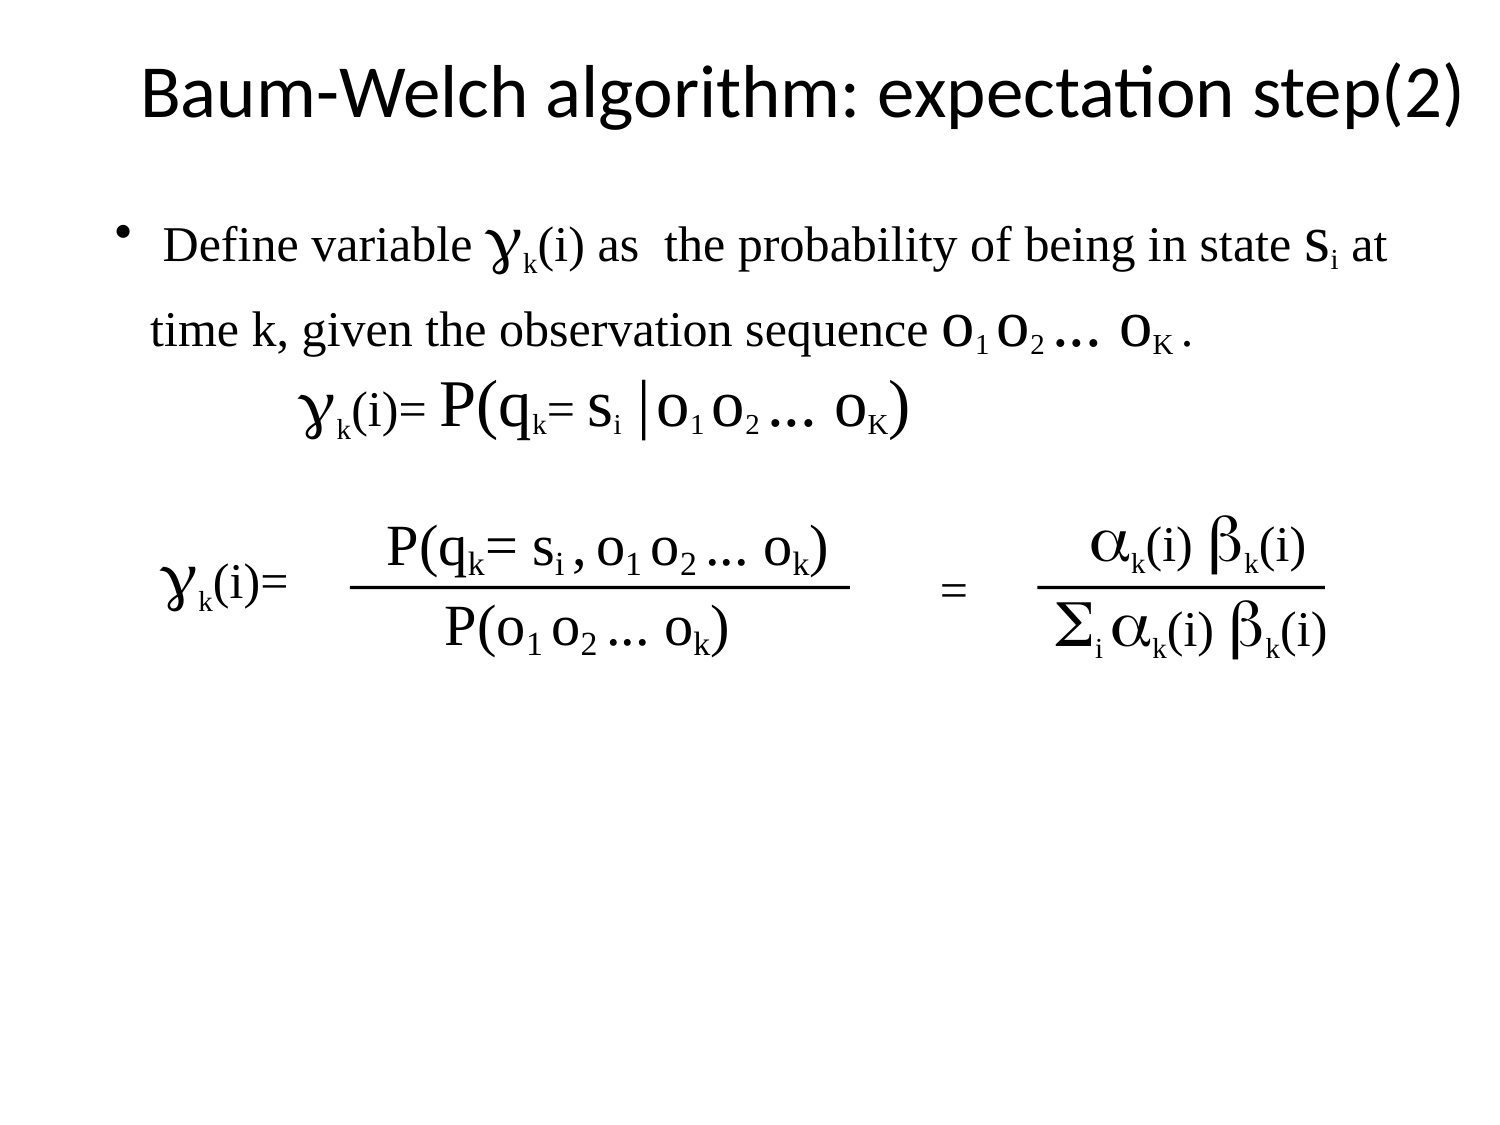

Baum-Welch algorithm: expectation step(2)
 Define variable γk(i) as  the probability of being in state si at time k, given the observation sequence o1 o2 ... oK .
           γk(i)= P(qk= si   | o1 o2 ... oK)
  αk(i) βk(i)
Σi αk(i) βk(i)
P(qk= si , o1 o2 ... ok)
    P(o1 o2 ... ok)
γk(i)=
=